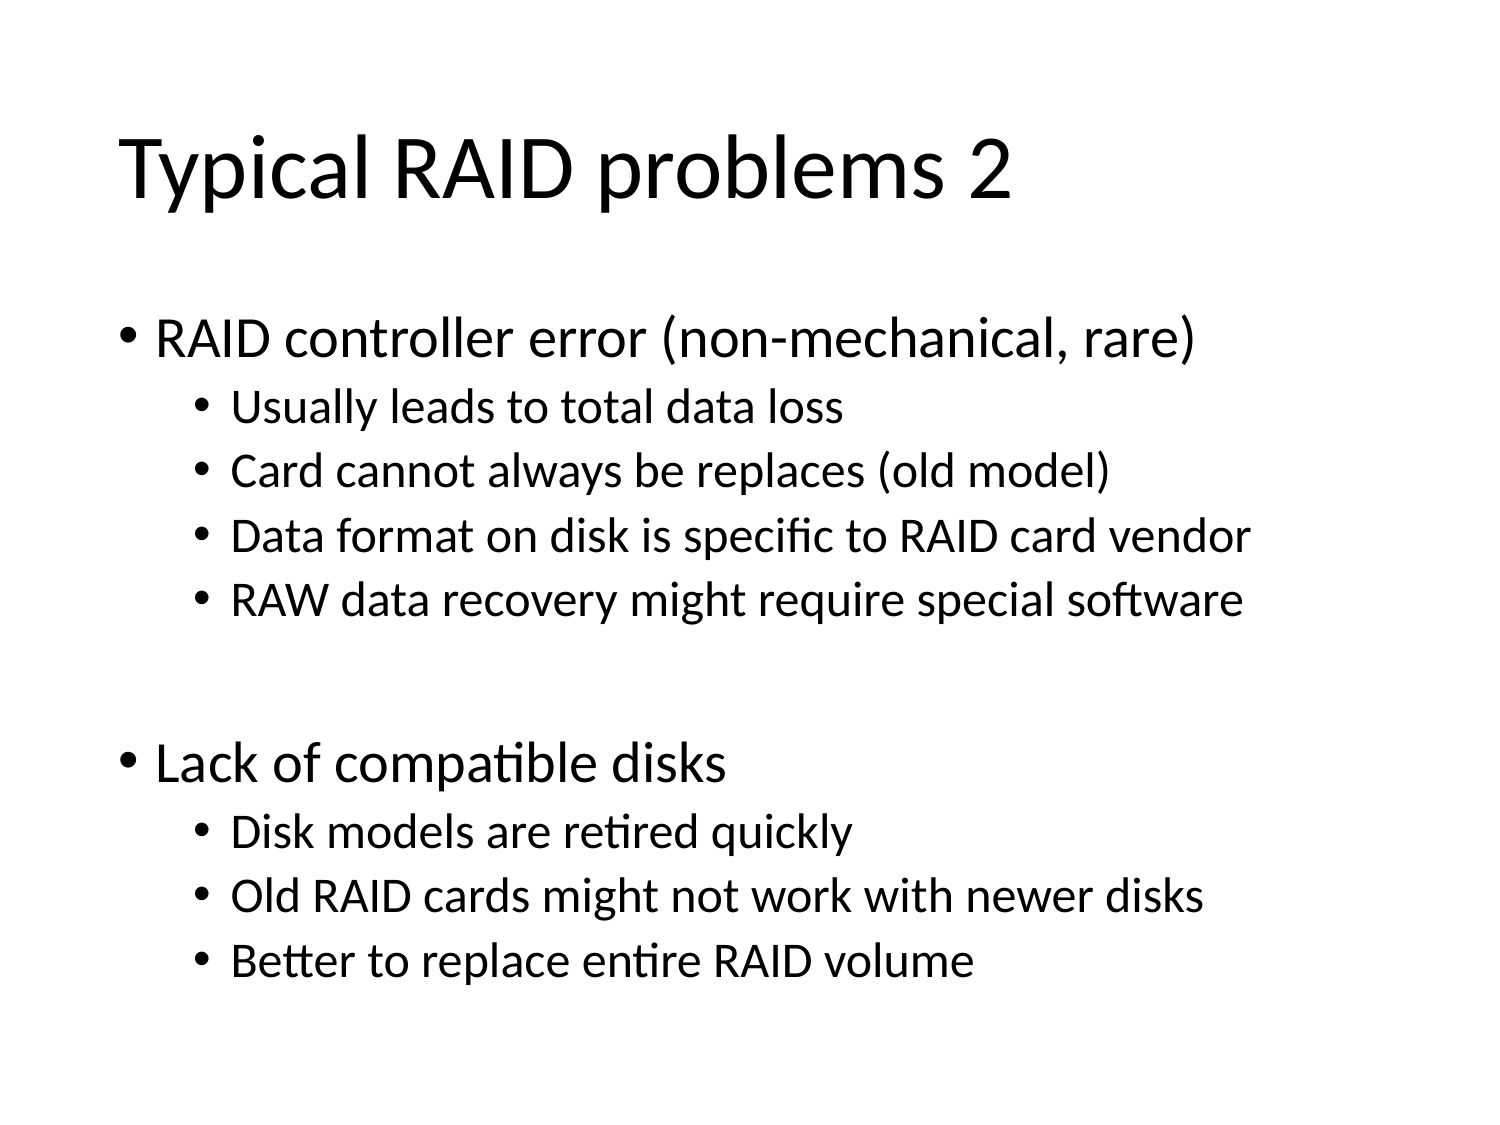

# Typical RAID problems 2
RAID controller error (non-mechanical, rare)
Usually leads to total data loss
Card cannot always be replaces (old model)
Data format on disk is specific to RAID card vendor
RAW data recovery might require special software

Lack of compatible disks
Disk models are retired quickly
Old RAID cards might not work with newer disks
Better to replace entire RAID volume